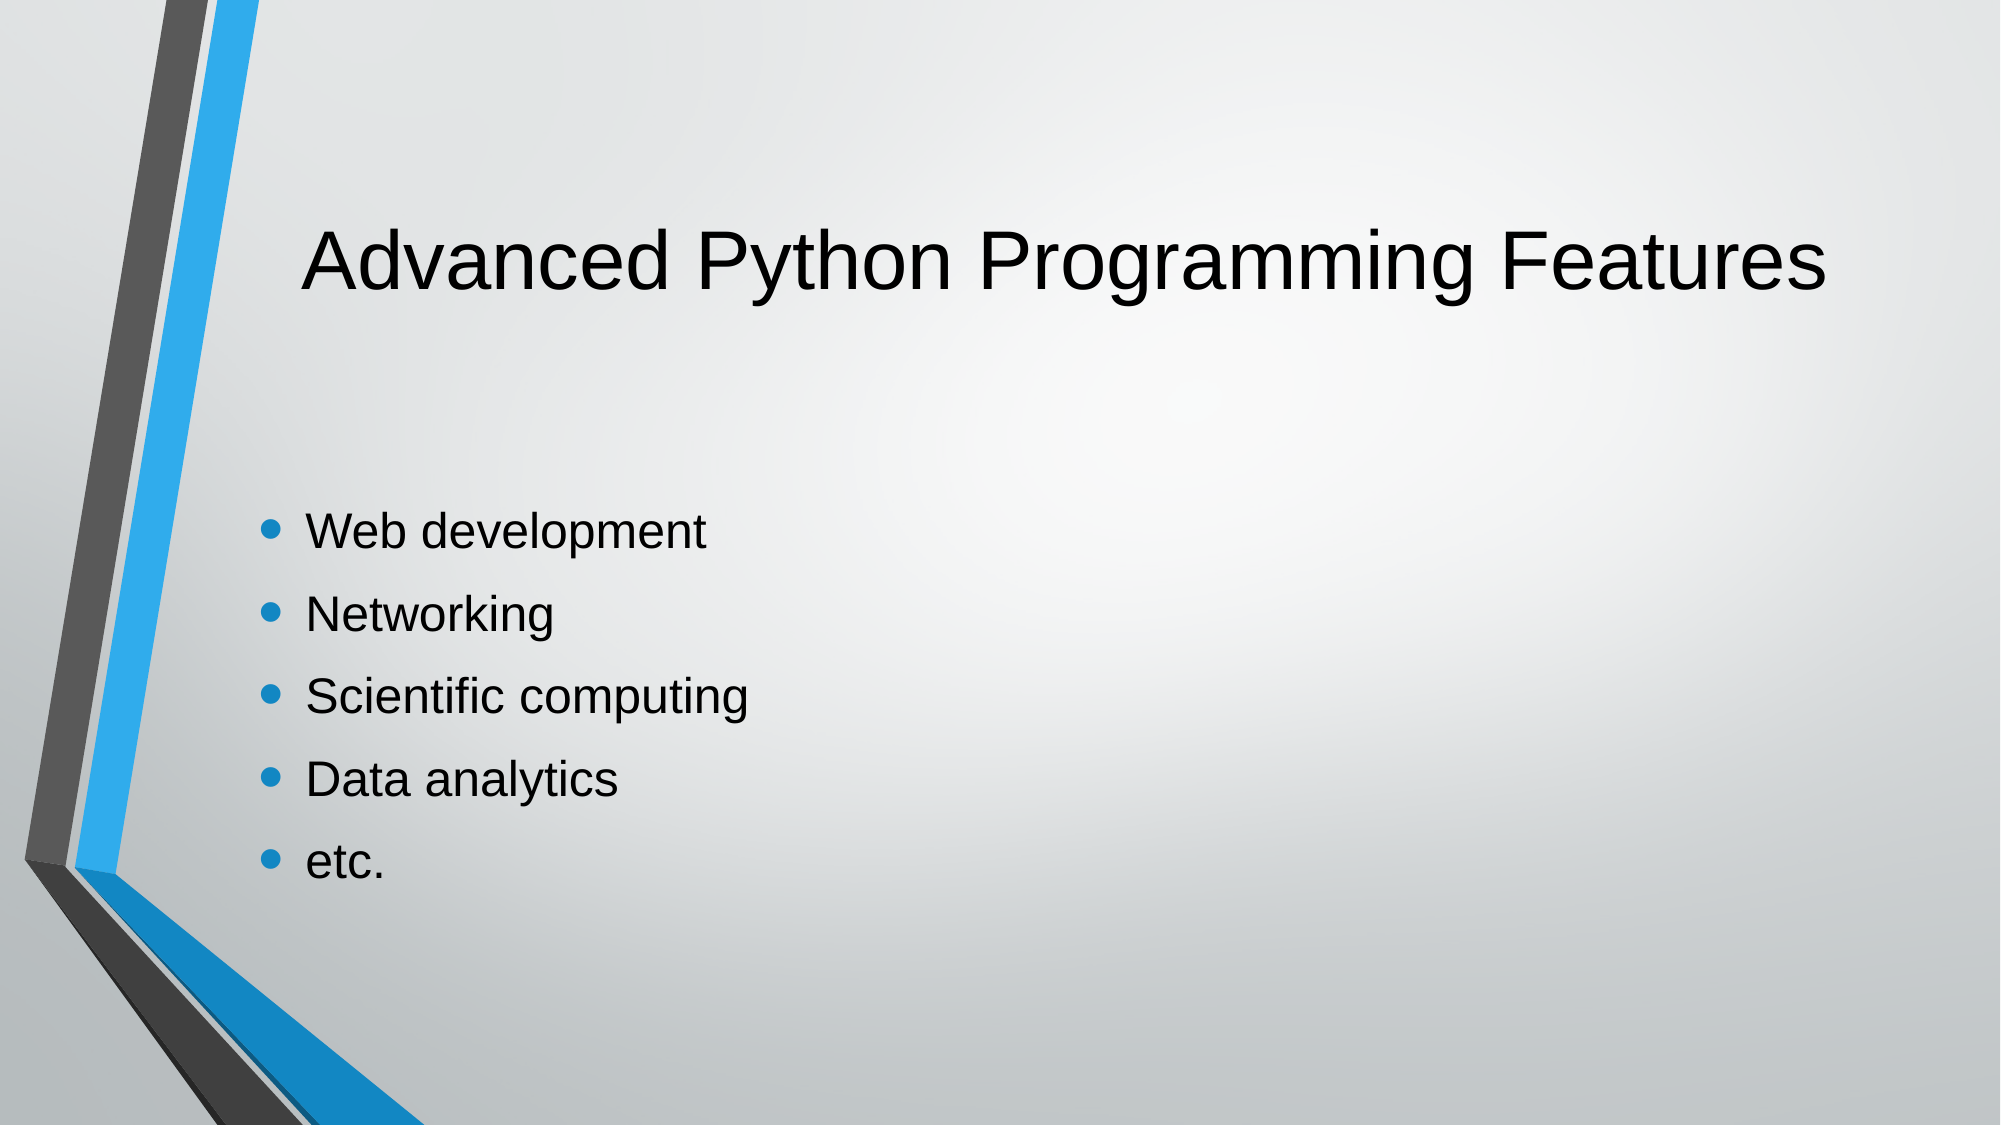

# Advanced Python Programming Features
Web development
Networking
Scientific computing
Data analytics
etc.